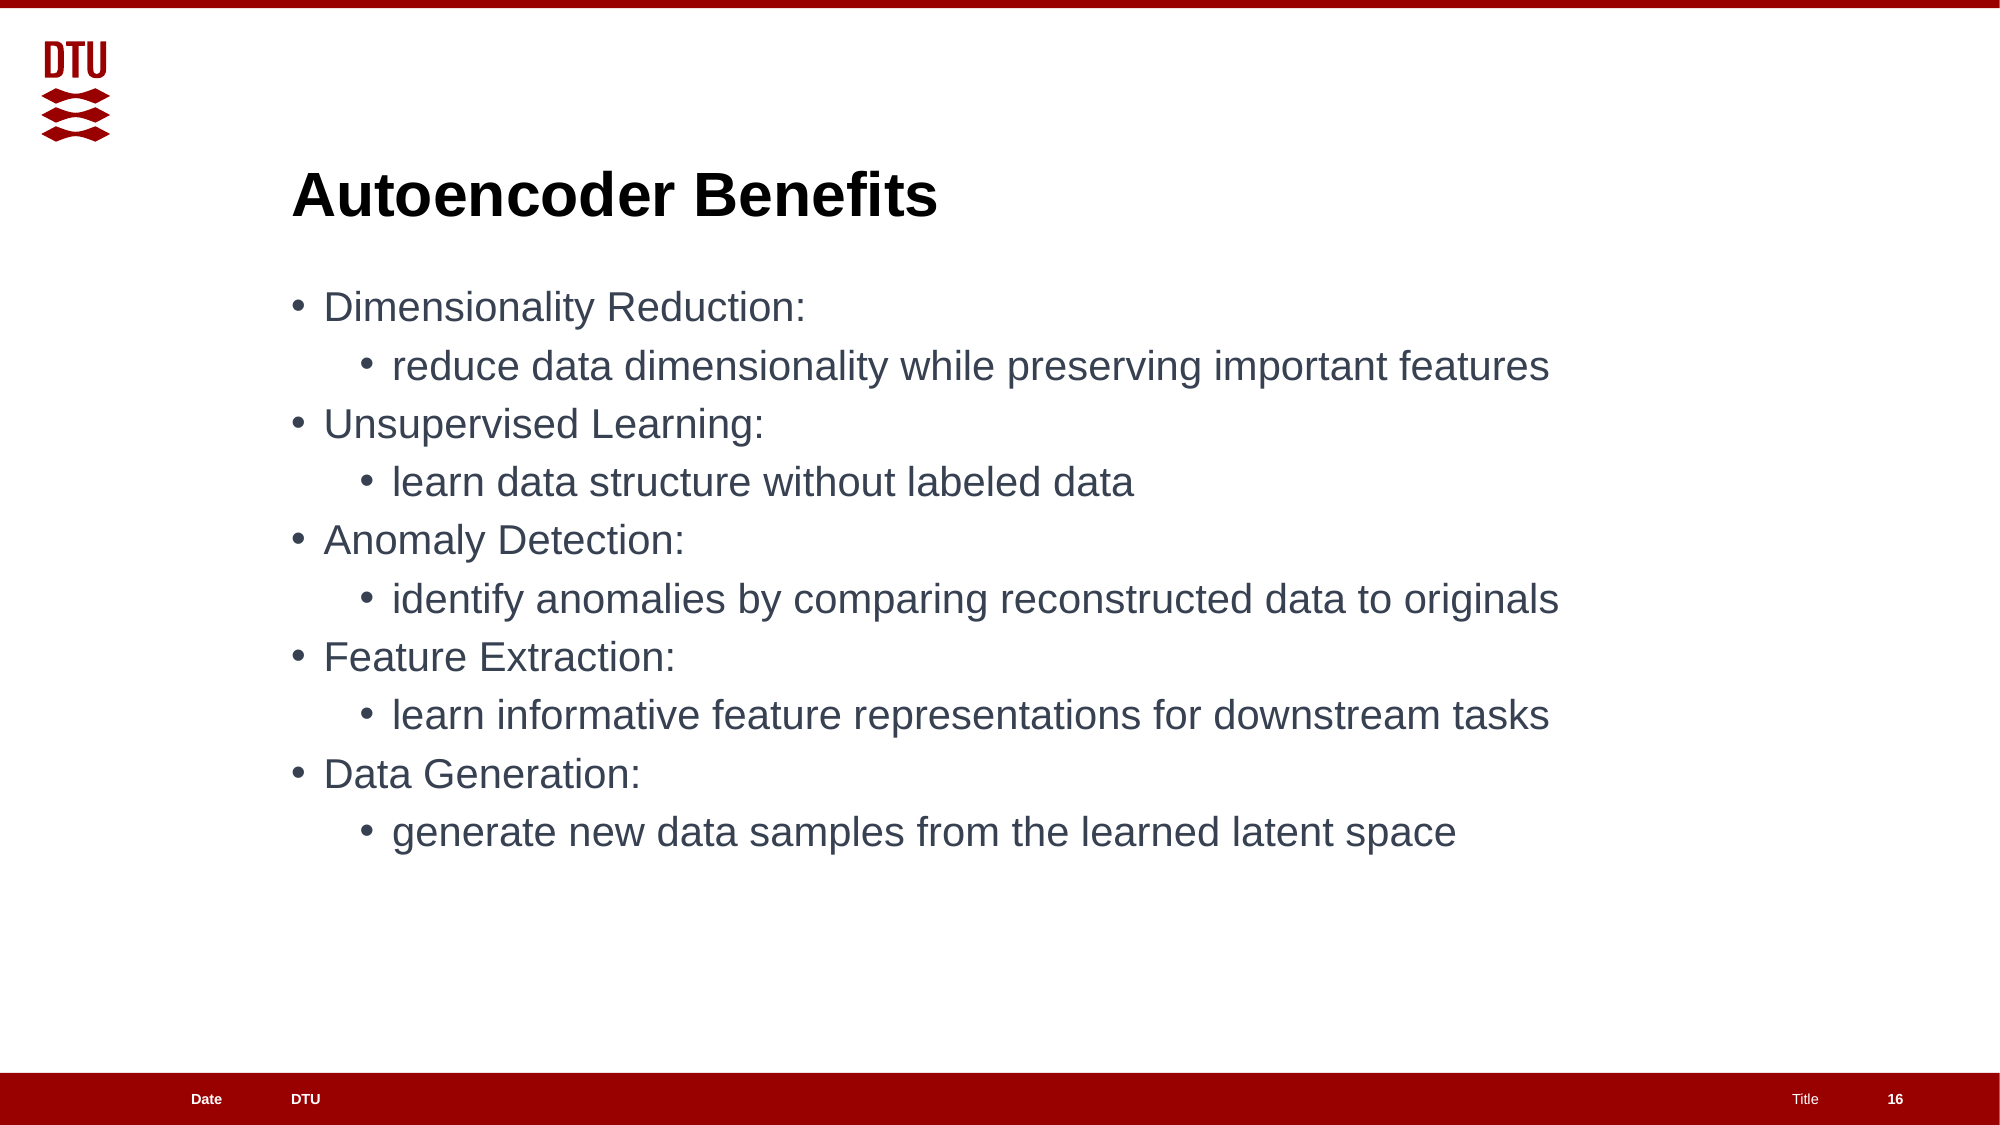

# Autoencoder Benefits
Dimensionality Reduction:
reduce data dimensionality while preserving important features
Unsupervised Learning:
learn data structure without labeled data
Anomaly Detection:
identify anomalies by comparing reconstructed data to originals
Feature Extraction:
learn informative feature representations for downstream tasks
Data Generation:
generate new data samples from the learned latent space
16